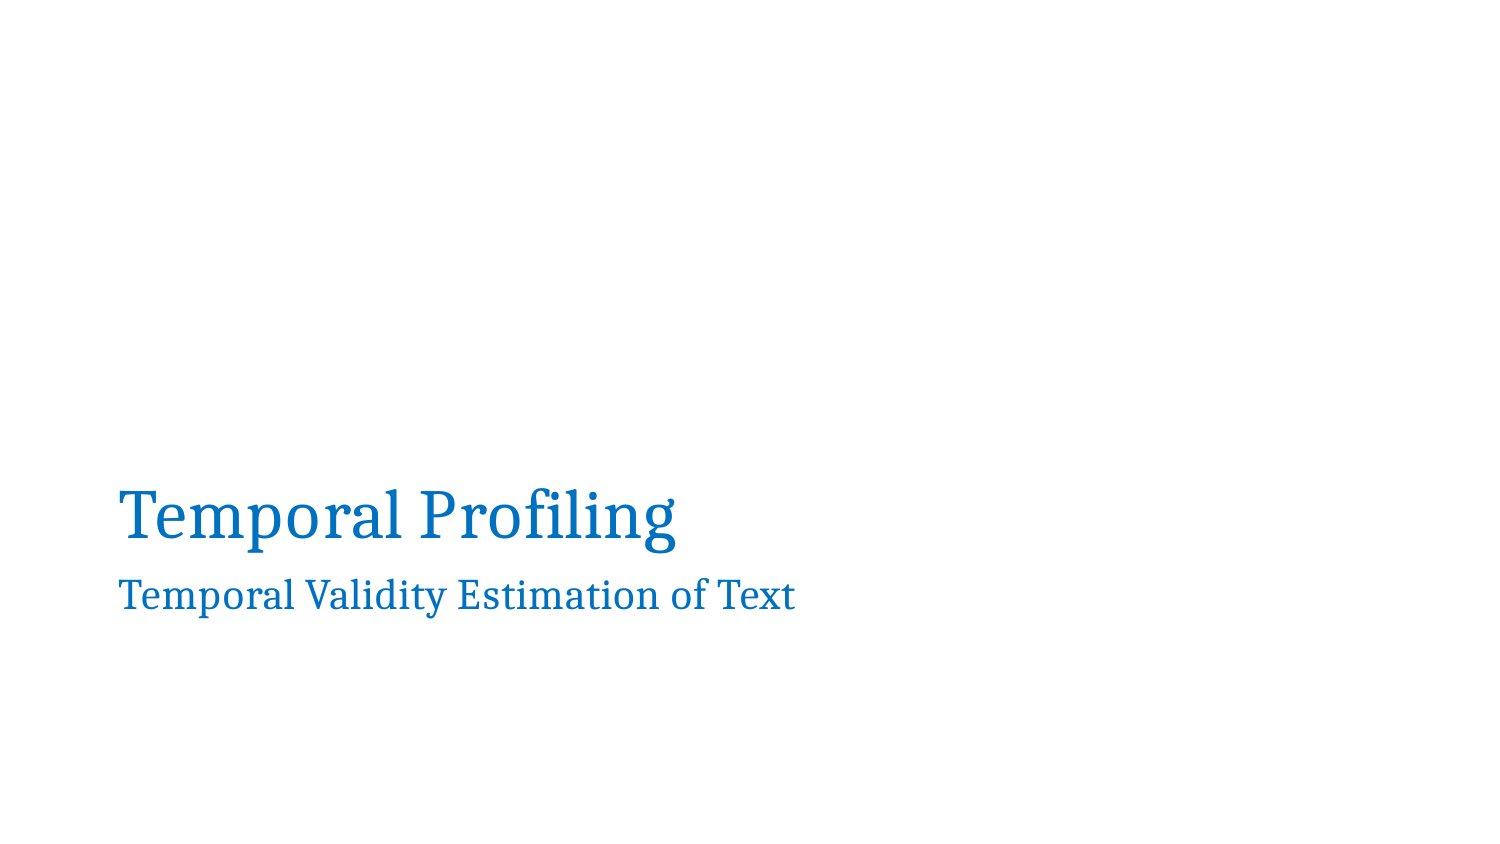

# Temporal Profiling
Temporal Validity Estimation of Text